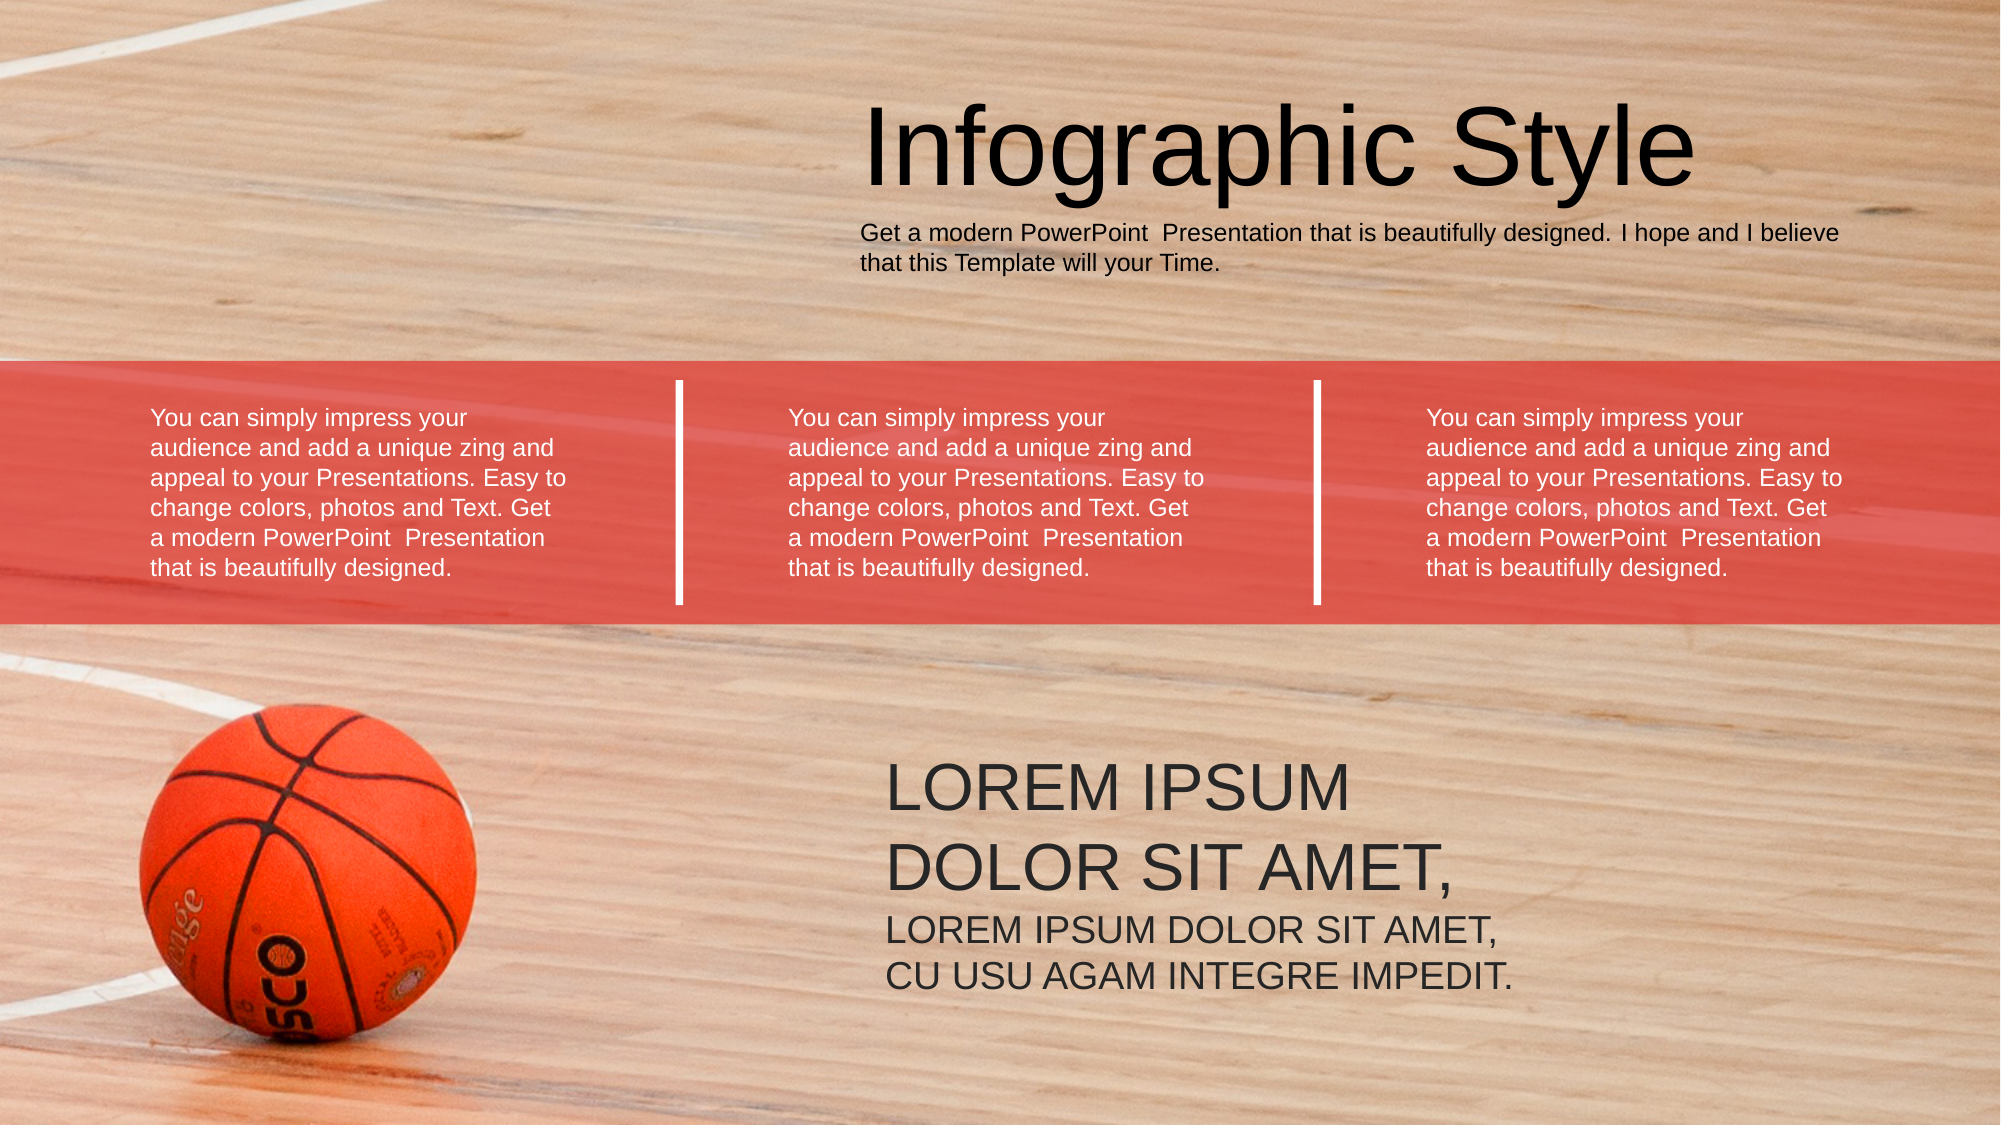

Infographic Style
Get a modern PowerPoint  Presentation that is beautifully designed. I hope and I believe that this Template will your Time.

You can simply impress your audience and add a unique zing and appeal to your Presentations. Easy to change colors, photos and Text. Get a modern PowerPoint  Presentation that is beautifully designed.
You can simply impress your audience and add a unique zing and appeal to your Presentations. Easy to change colors, photos and Text. Get a modern PowerPoint  Presentation that is beautifully designed.
You can simply impress your audience and add a unique zing and appeal to your Presentations. Easy to change colors, photos and Text. Get a modern PowerPoint  Presentation that is beautifully designed.
LOREM IPSUM
DOLOR SIT AMET,
LOREM IPSUM DOLOR SIT AMET,
CU USU AGAM INTEGRE IMPEDIT.